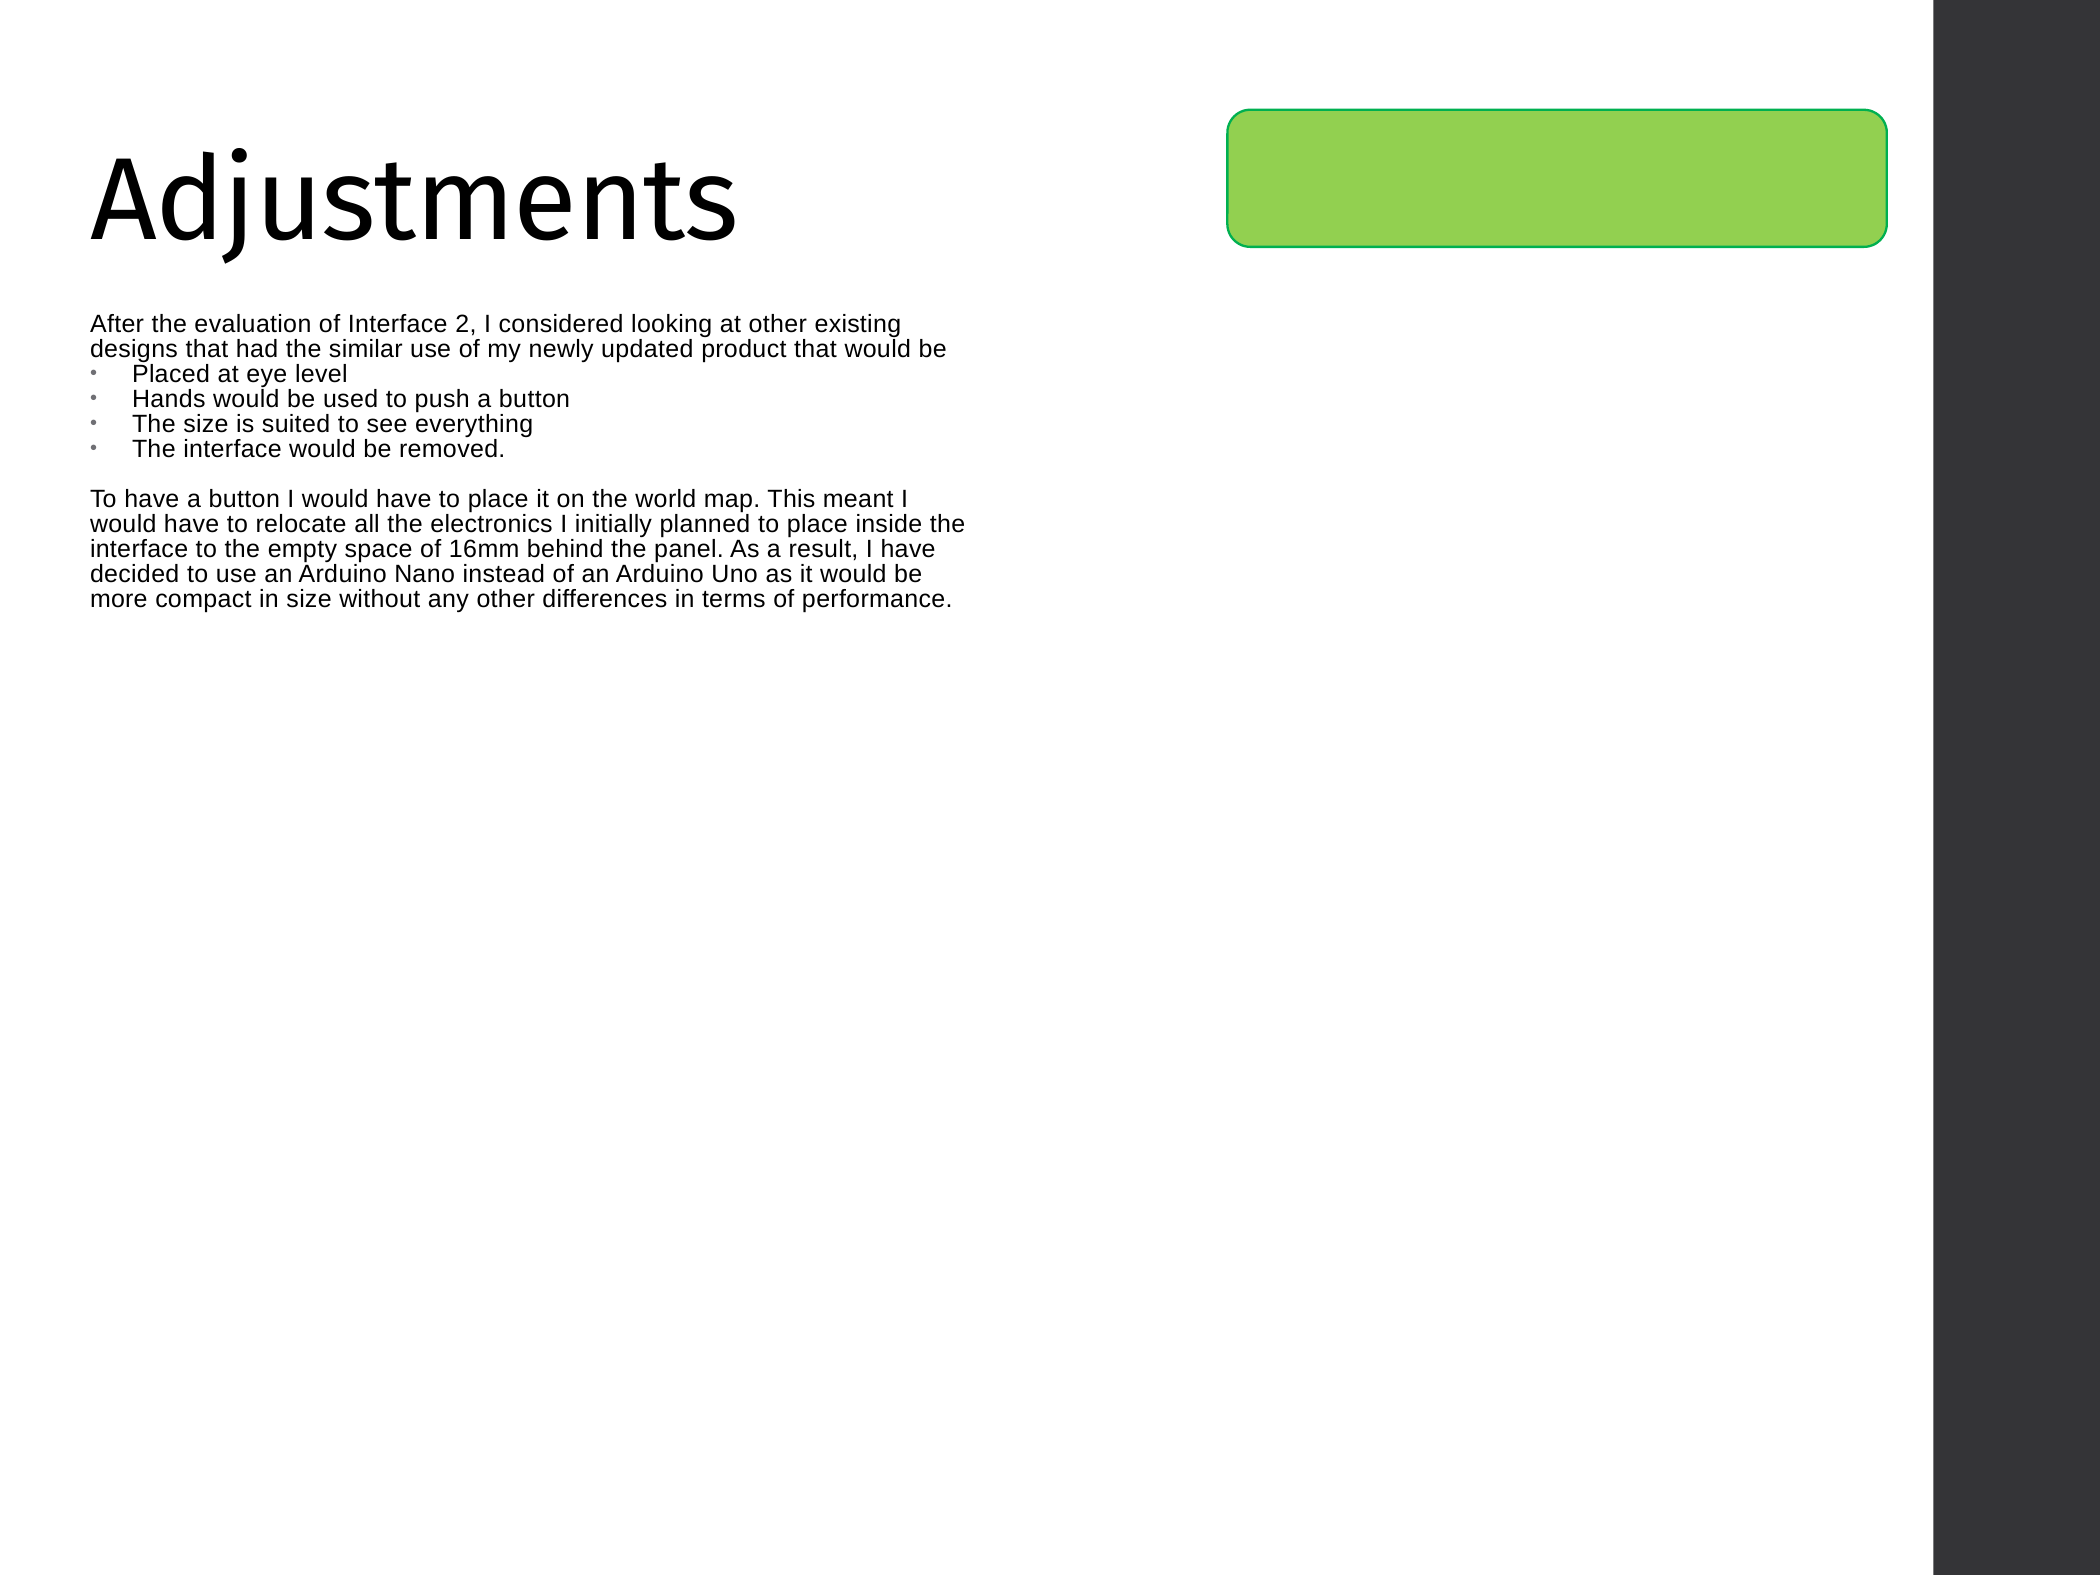

# Adjustments

After the evaluation of Interface 2, I considered looking at other existing designs that had the similar use of my newly updated product that would be
Placed at eye level
Hands would be used to push a button
The size is suited to see everything
The interface would be removed.

To have a button I would have to place it on the world map. This meant I would have to relocate all the electronics I initially planned to place inside the interface to the empty space of 16mm behind the panel. As a result, I have decided to use an Arduino Nano instead of an Arduino Uno as it would be more compact in size without any other differences in terms of performance.